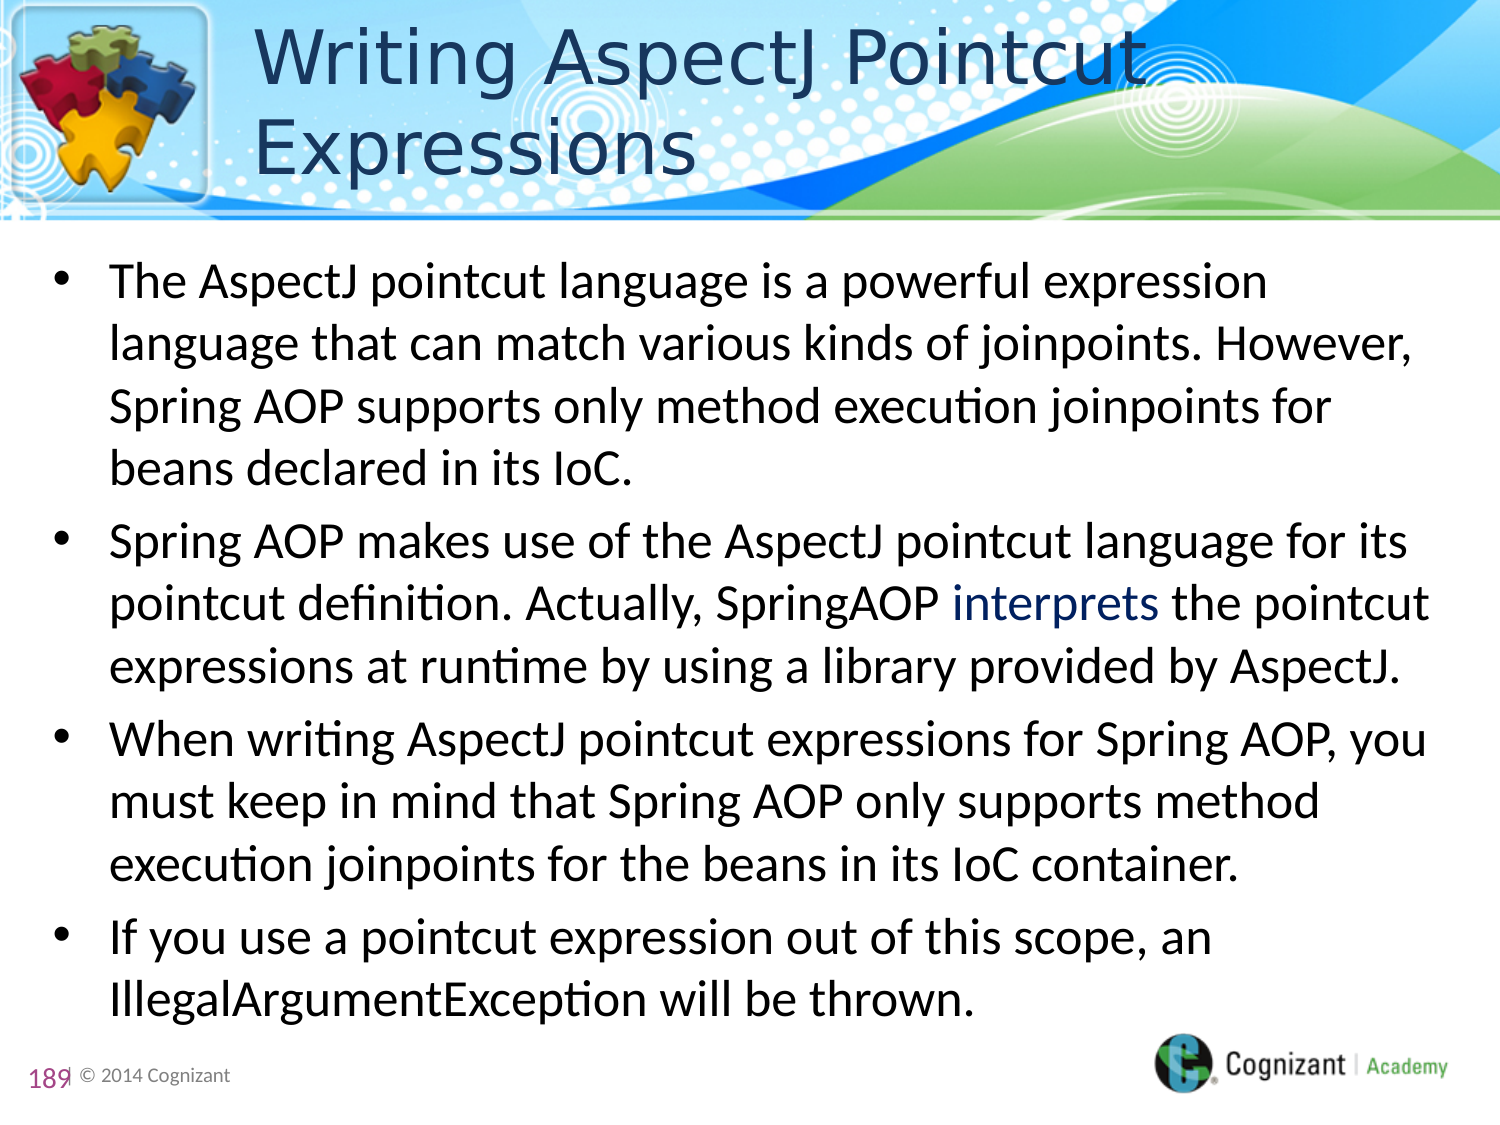

# Writing AspectJ Pointcut Expressions
The AspectJ pointcut language is a powerful expression language that can match various kinds of joinpoints. However, Spring AOP supports only method execution joinpoints for beans declared in its IoC.
Spring AOP makes use of the AspectJ pointcut language for its pointcut definition. Actually, SpringAOP interprets the pointcut expressions at runtime by using a library provided by AspectJ.
When writing AspectJ pointcut expressions for Spring AOP, you must keep in mind that Spring AOP only supports method execution joinpoints for the beans in its IoC container.
If you use a pointcut expression out of this scope, an IllegalArgumentException will be thrown.
189